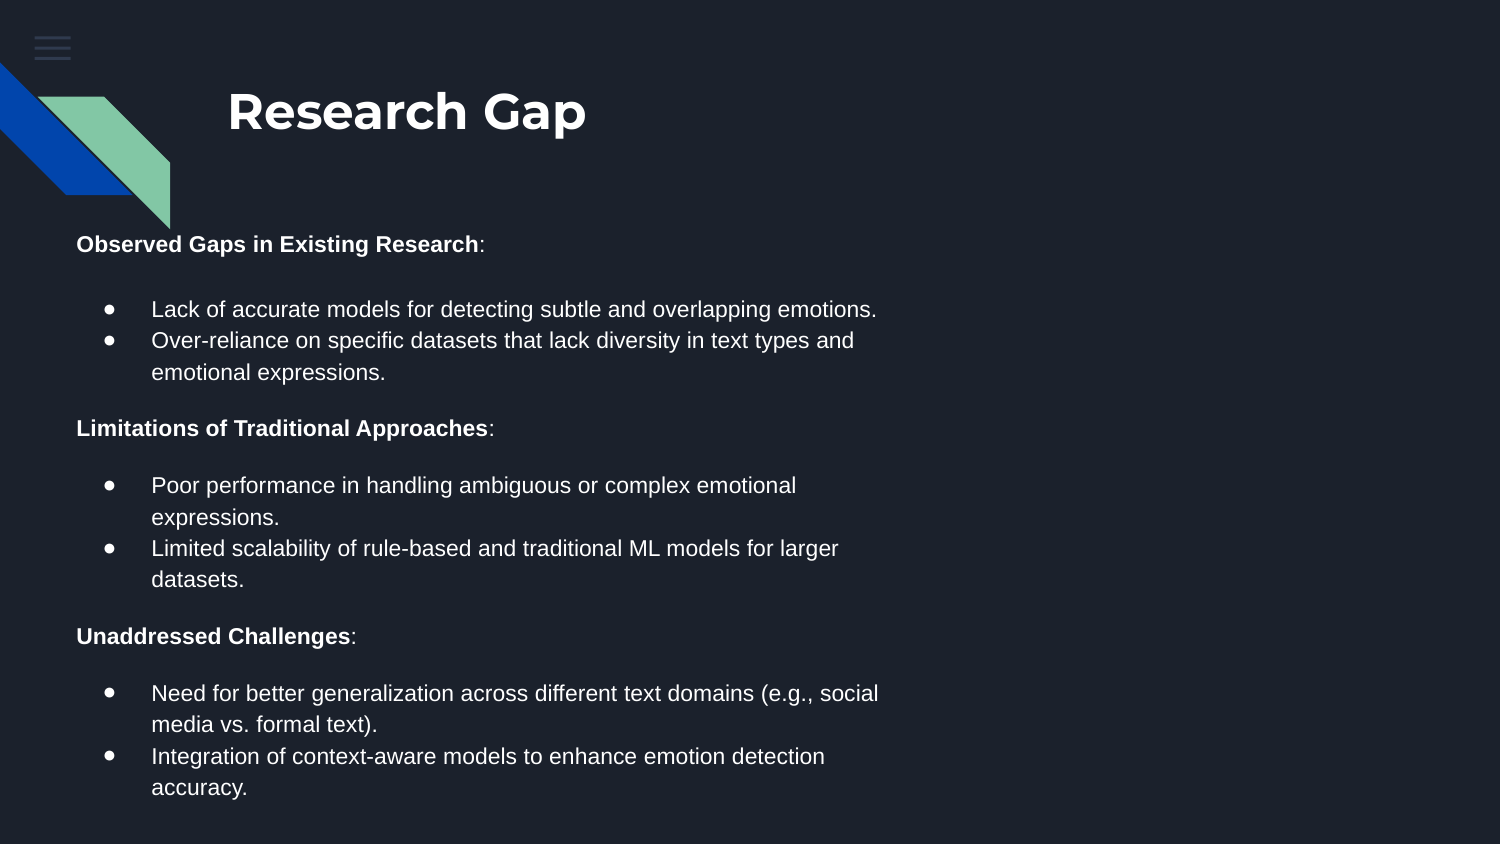

# Research Gap
Observed Gaps in Existing Research:
Lack of accurate models for detecting subtle and overlapping emotions.
Over-reliance on specific datasets that lack diversity in text types and emotional expressions.
Limitations of Traditional Approaches:
Poor performance in handling ambiguous or complex emotional expressions.
Limited scalability of rule-based and traditional ML models for larger datasets.
Unaddressed Challenges:
Need for better generalization across different text domains (e.g., social media vs. formal text).
Integration of context-aware models to enhance emotion detection accuracy.